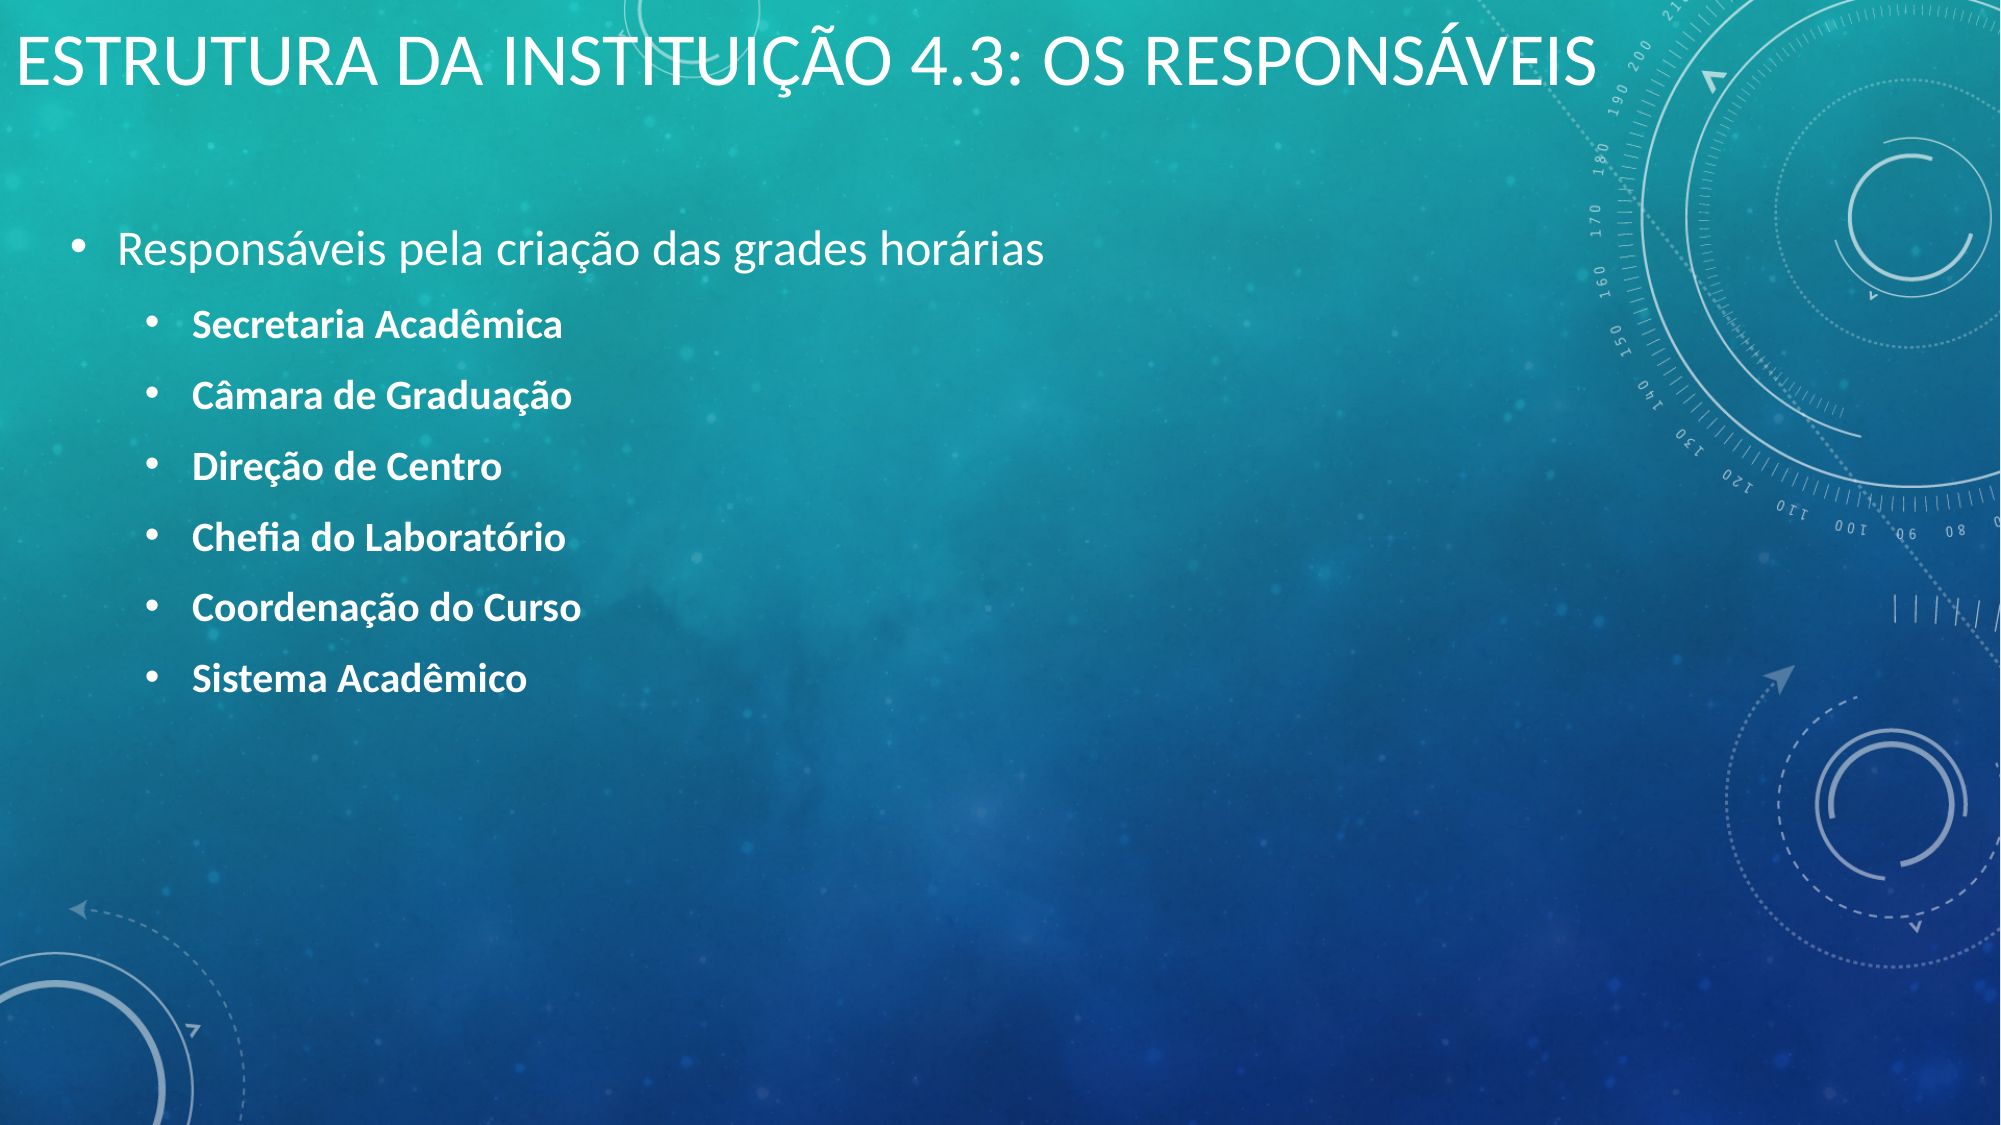

# Estrutura da Instituição 4.3: OS Responsáveis
Responsáveis pela criação das grades horárias
Secretaria Acadêmica
Câmara de Graduação
Direção de Centro
Chefia do Laboratório
Coordenação do Curso
Sistema Acadêmico